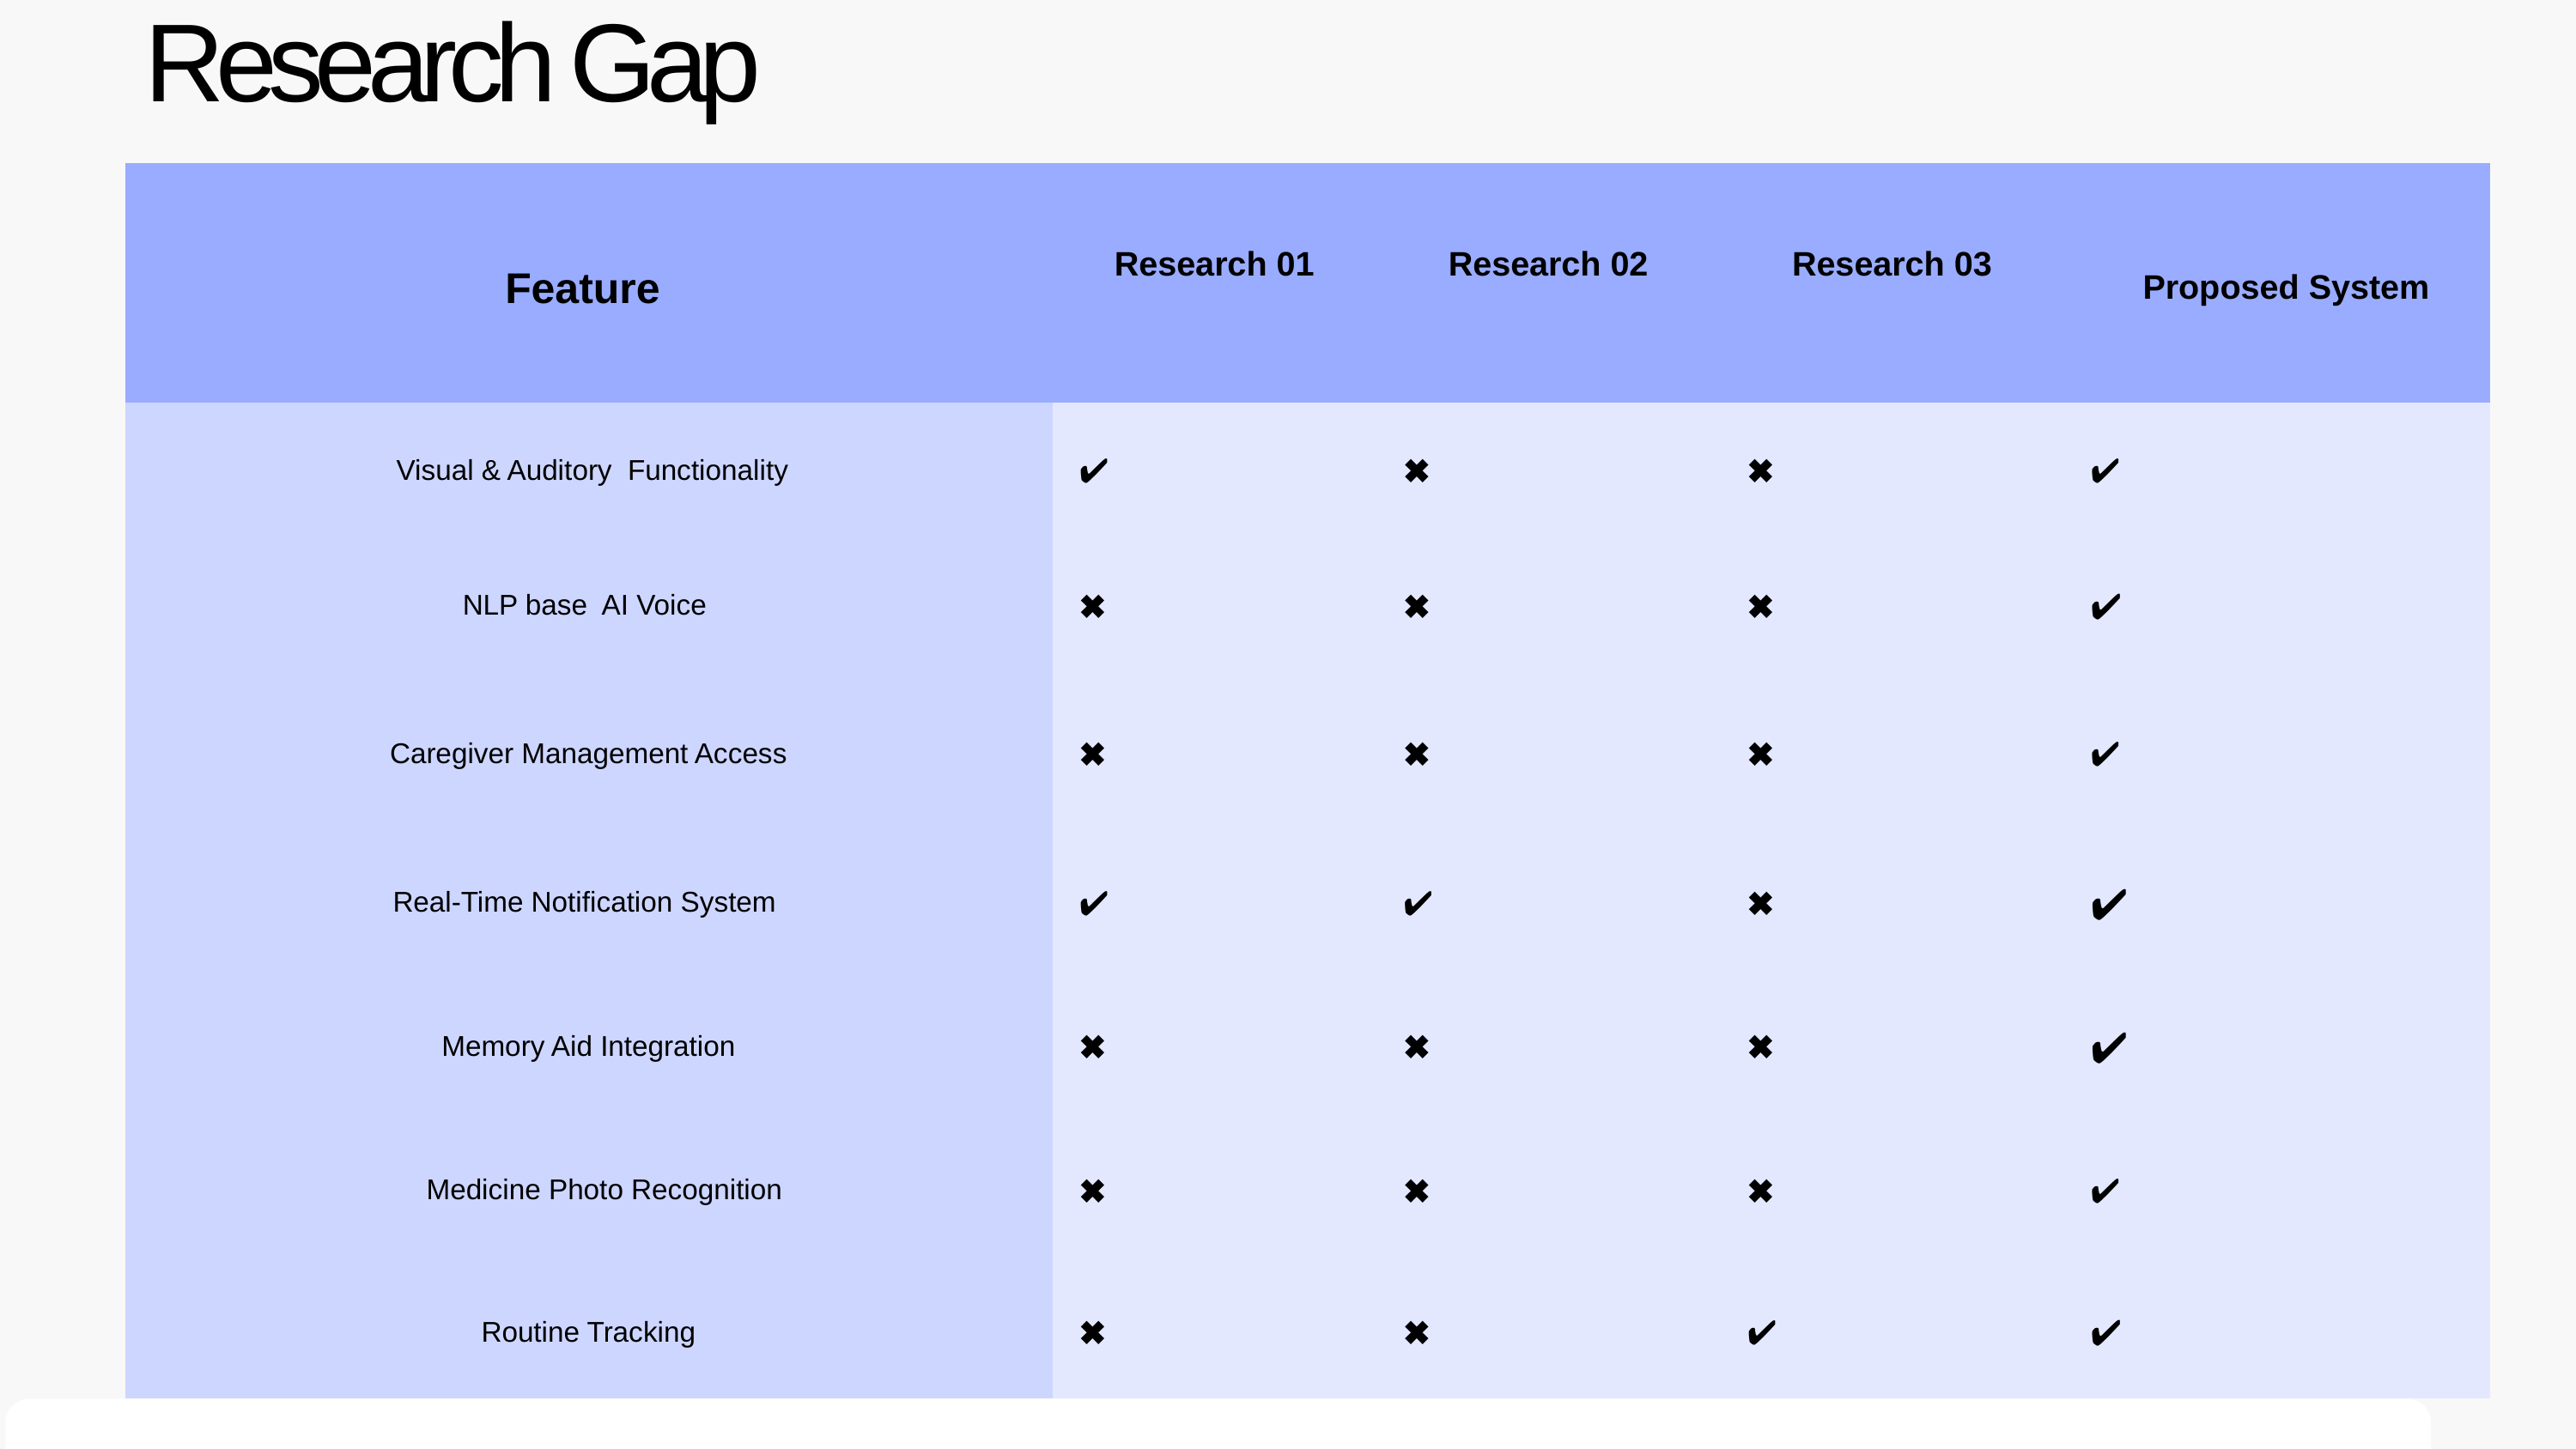

Research Gap
| Feature | Research 01 | Research 02 | Research 03 | Proposed System |
| --- | --- | --- | --- | --- |
| Visual & Auditory Functionality | ✔ | ✖ | ✖ | ✔ |
| NLP base AI Voice | ✖ | ✖ | ✖ | ✔ |
| Caregiver Management Access | ✖ | ✖ | ✖ | ✔ |
| Real-Time Notification System | ✔ | ✔ | ✖ | ✔ |
| Memory Aid Integration | ✖ | ✖ | ✖ | ✔ |
| Medicine Photo Recognition | ✖ | ✖ | ✖ | ✔ |
| Routine Tracking | ✖ | ✖ | ✔ | ✔ |